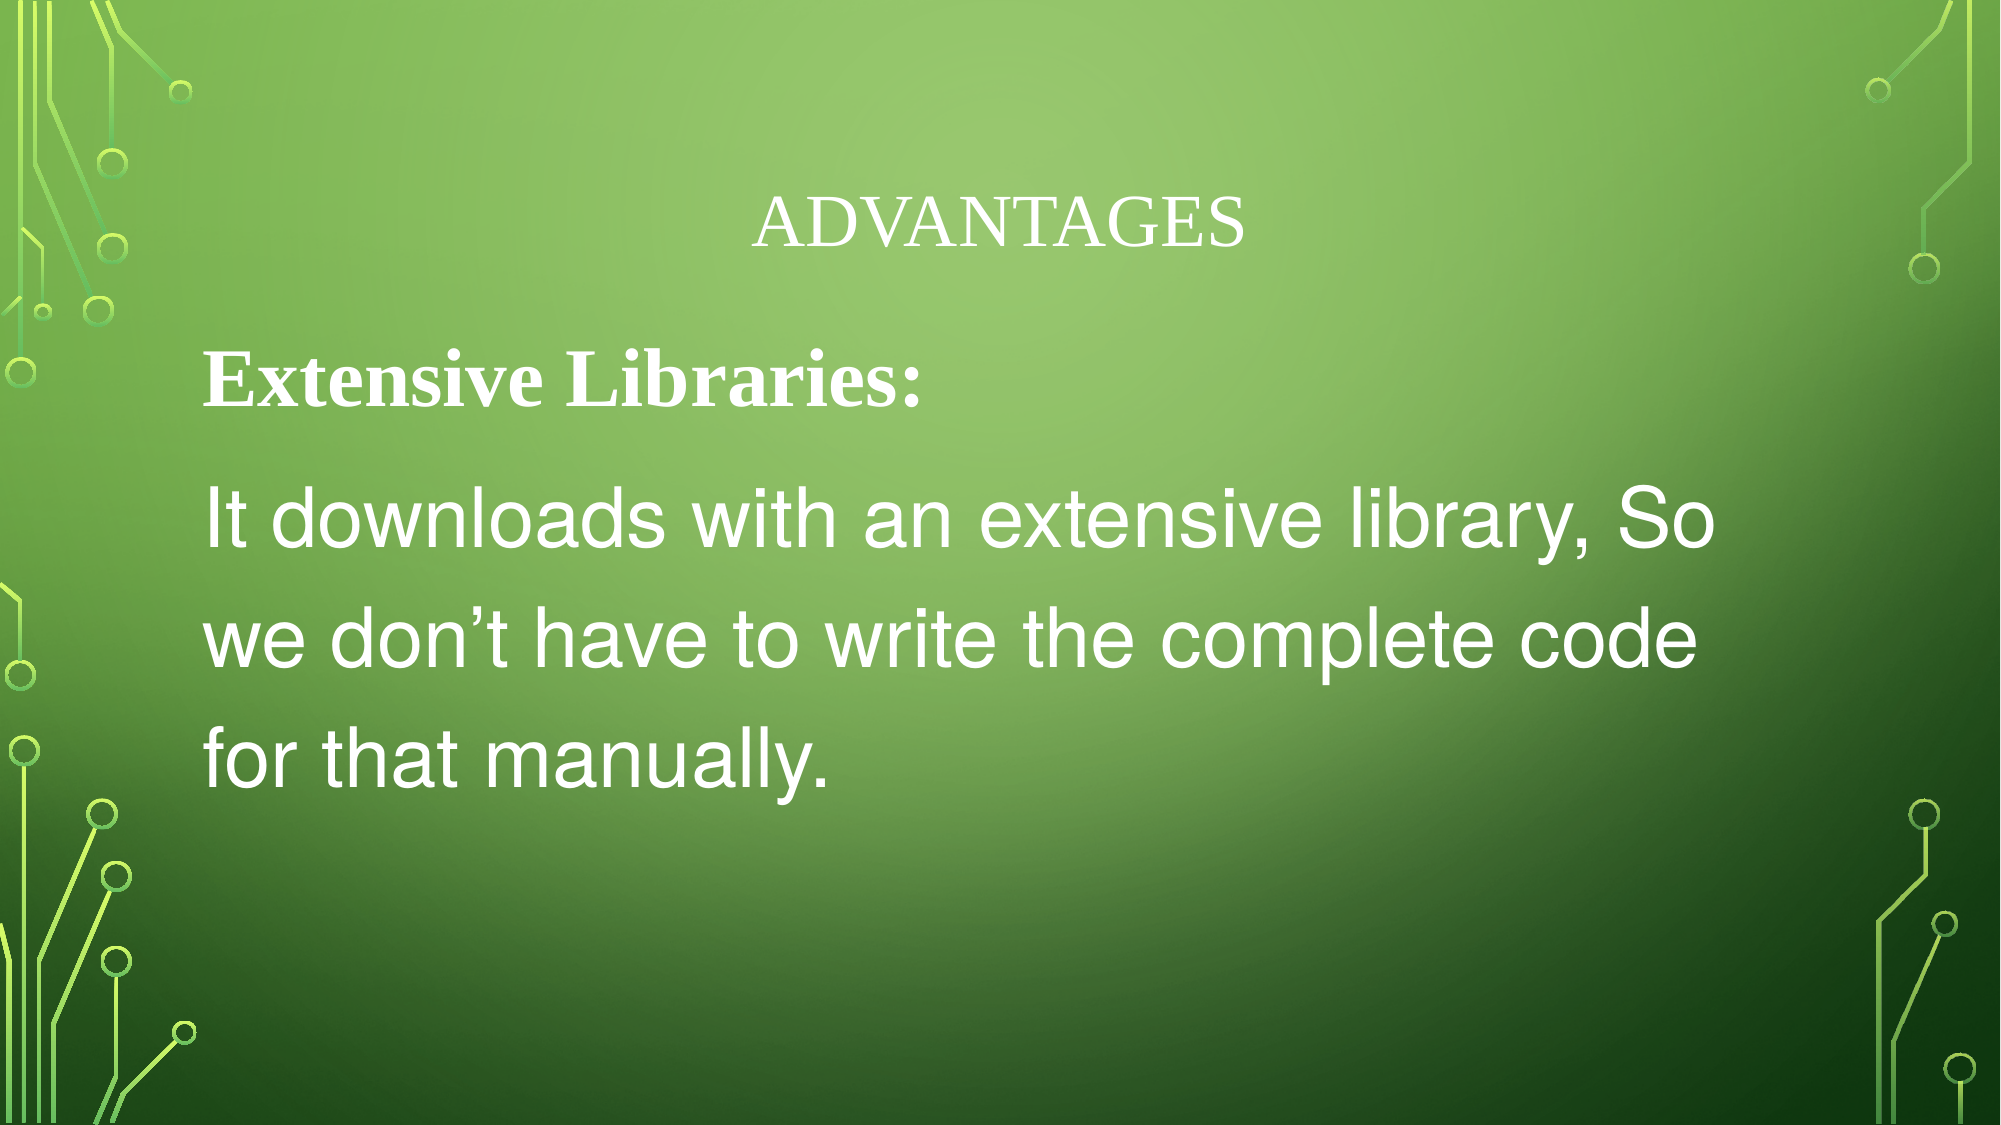

# advantages
Extensive Libraries:
It downloads with an extensive library, So we don’t have to write the complete code for that manually.